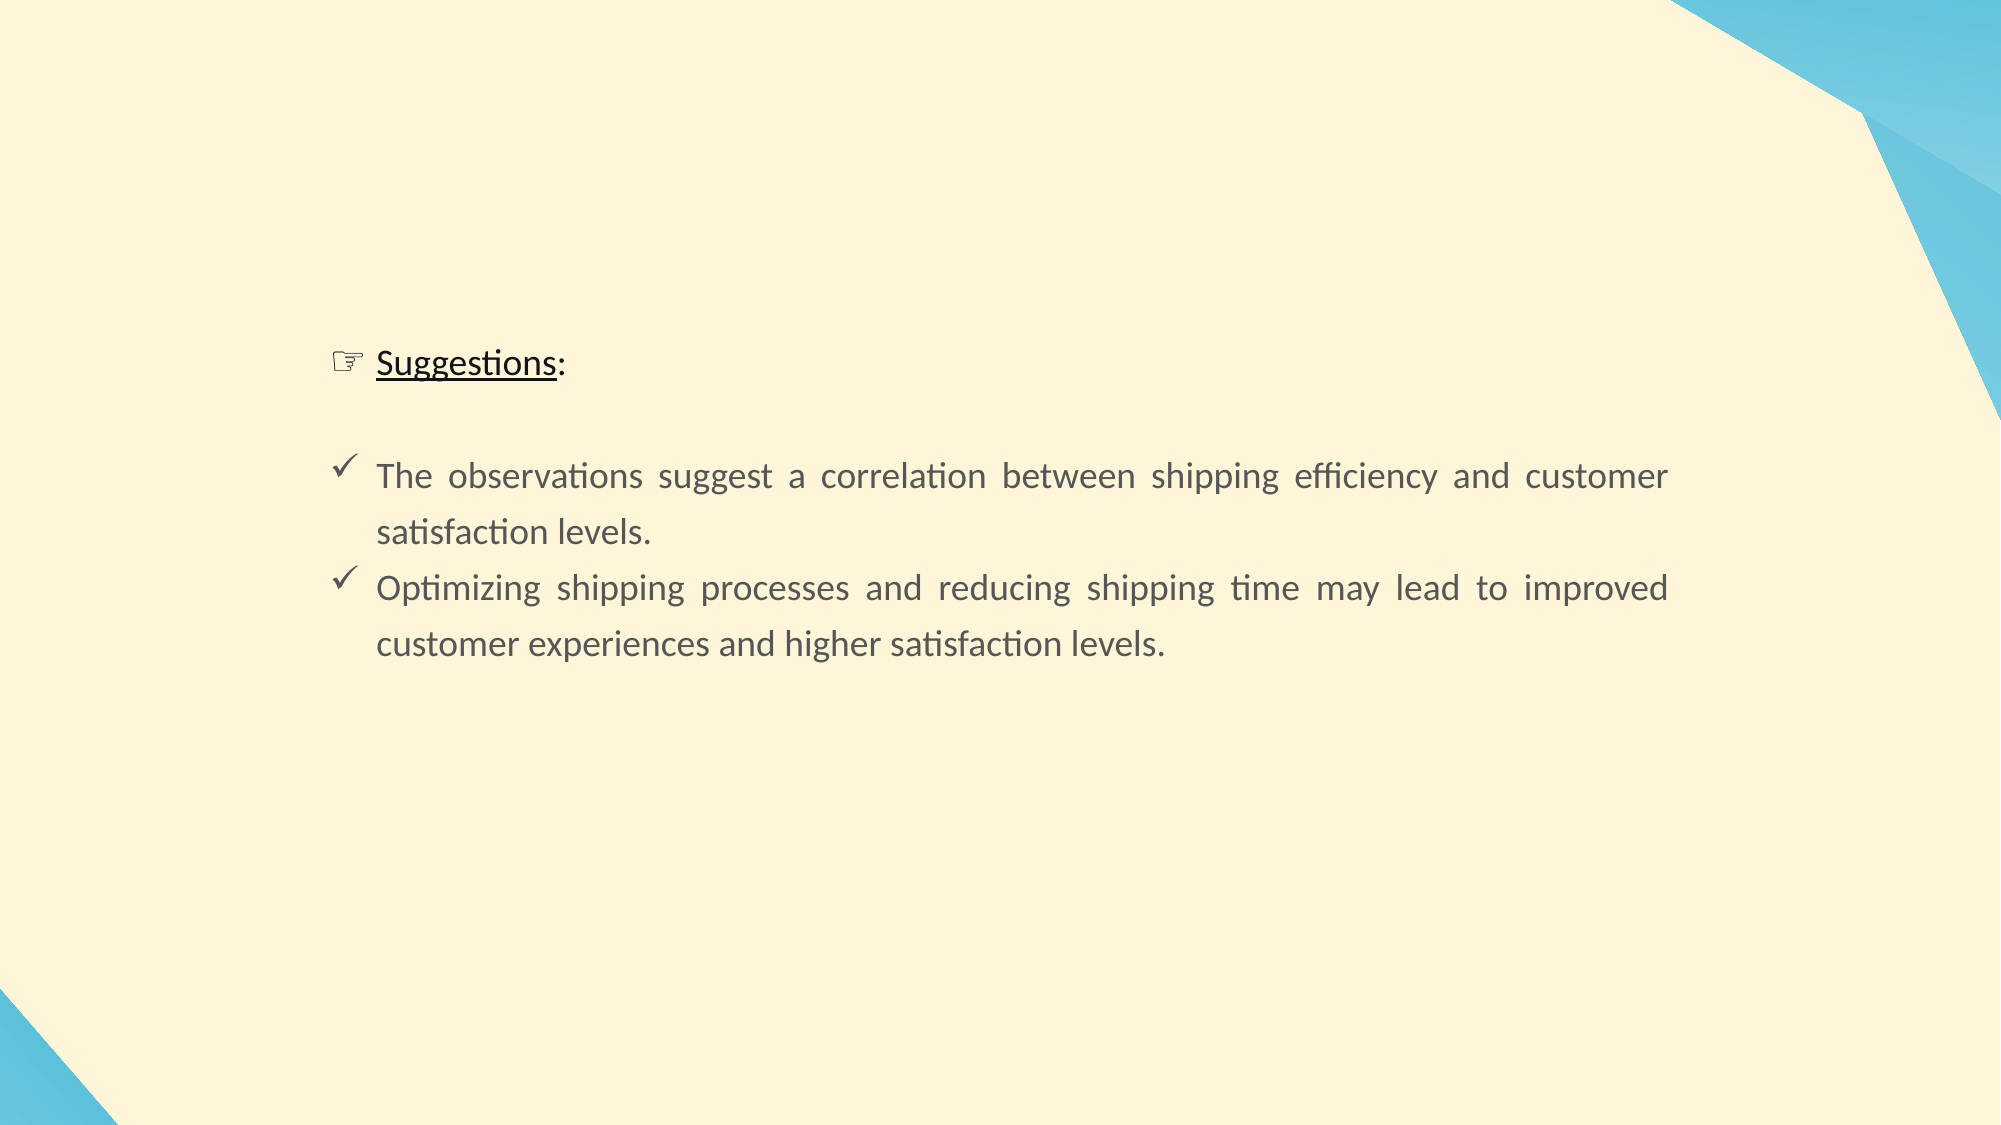

Suggestions:

The observations suggest a correlation between shipping efficiency and customer satisfaction levels.
Optimizing shipping processes and reducing shipping time may lead to improved customer experiences and higher satisfaction levels.